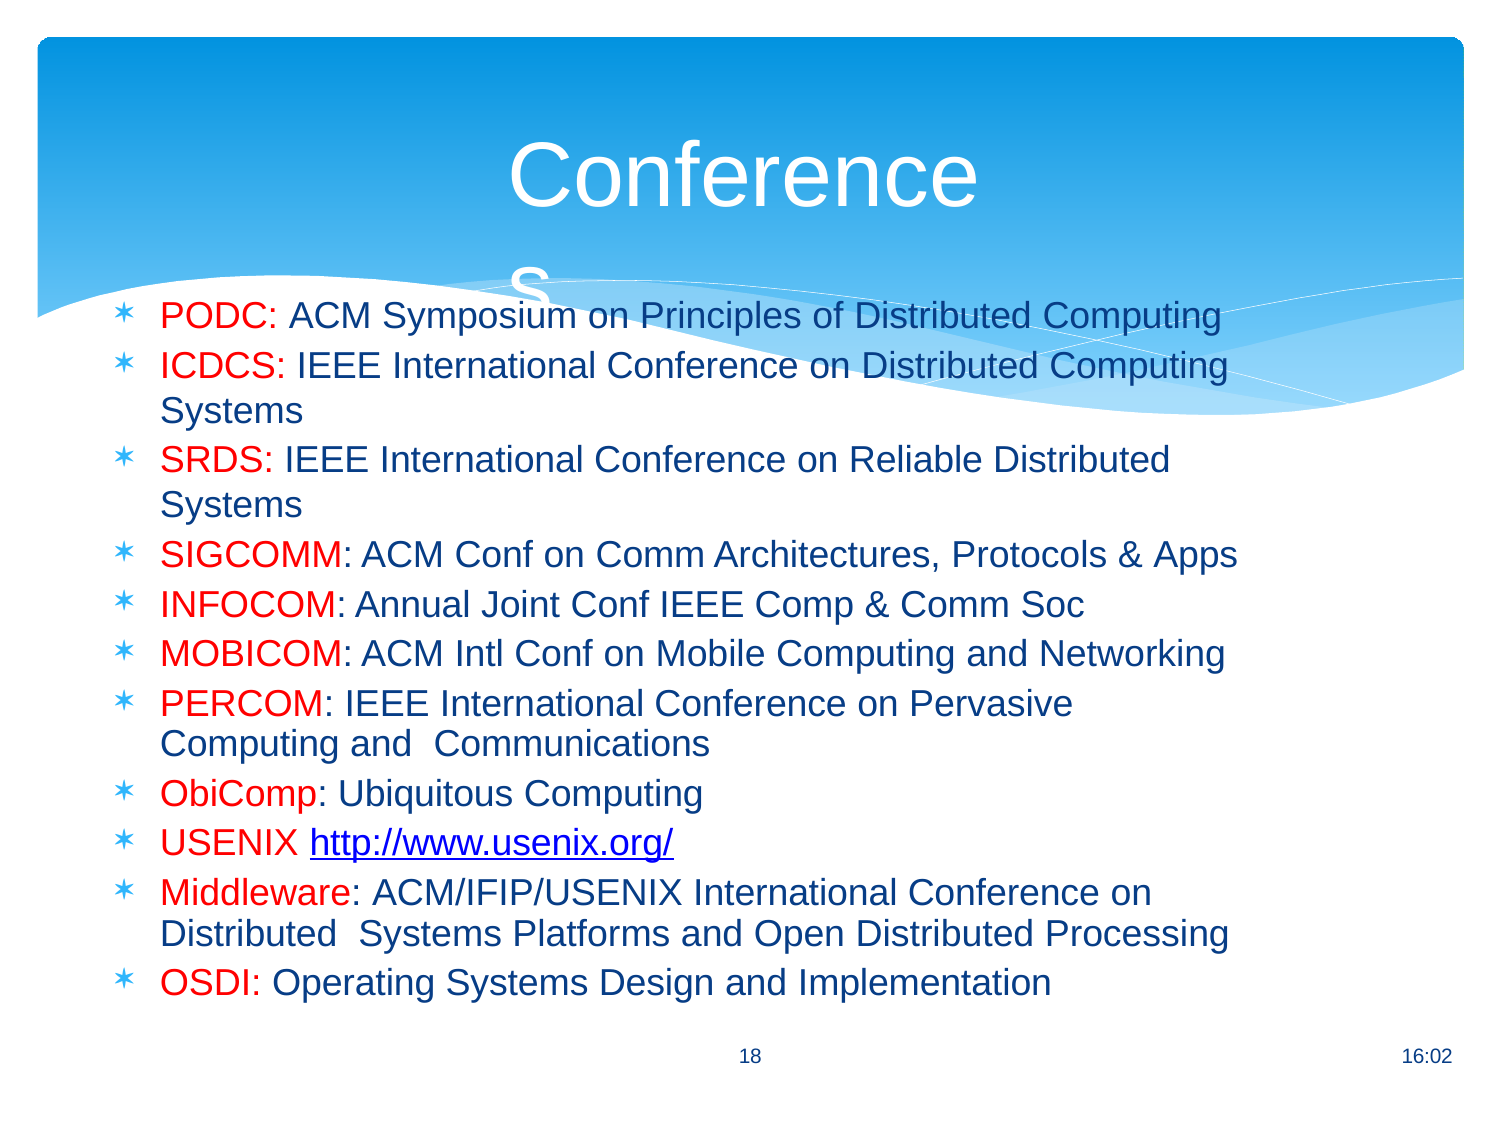

# Conferences

PODC: ACM Symposium on Principles of Distributed Computing
ICDCS: IEEE International Conference on Distributed Computing Systems
SRDS: IEEE International Conference on Reliable Distributed Systems
SIGCOMM: ACM Conf on Comm Architectures, Protocols & Apps
INFOCOM: Annual Joint Conf IEEE Comp & Comm Soc
MOBICOM: ACM Intl Conf on Mobile Computing and Networking
PERCOM: IEEE International Conference on Pervasive Computing and  Communications
ObiComp: Ubiquitous Computing
USENIX http://www.usenix.org/
Middleware: ACM/IFIP/USENIX International Conference on Distributed  Systems Platforms and Open Distributed Processing
OSDI: Operating Systems Design and Implementation
18
16:02